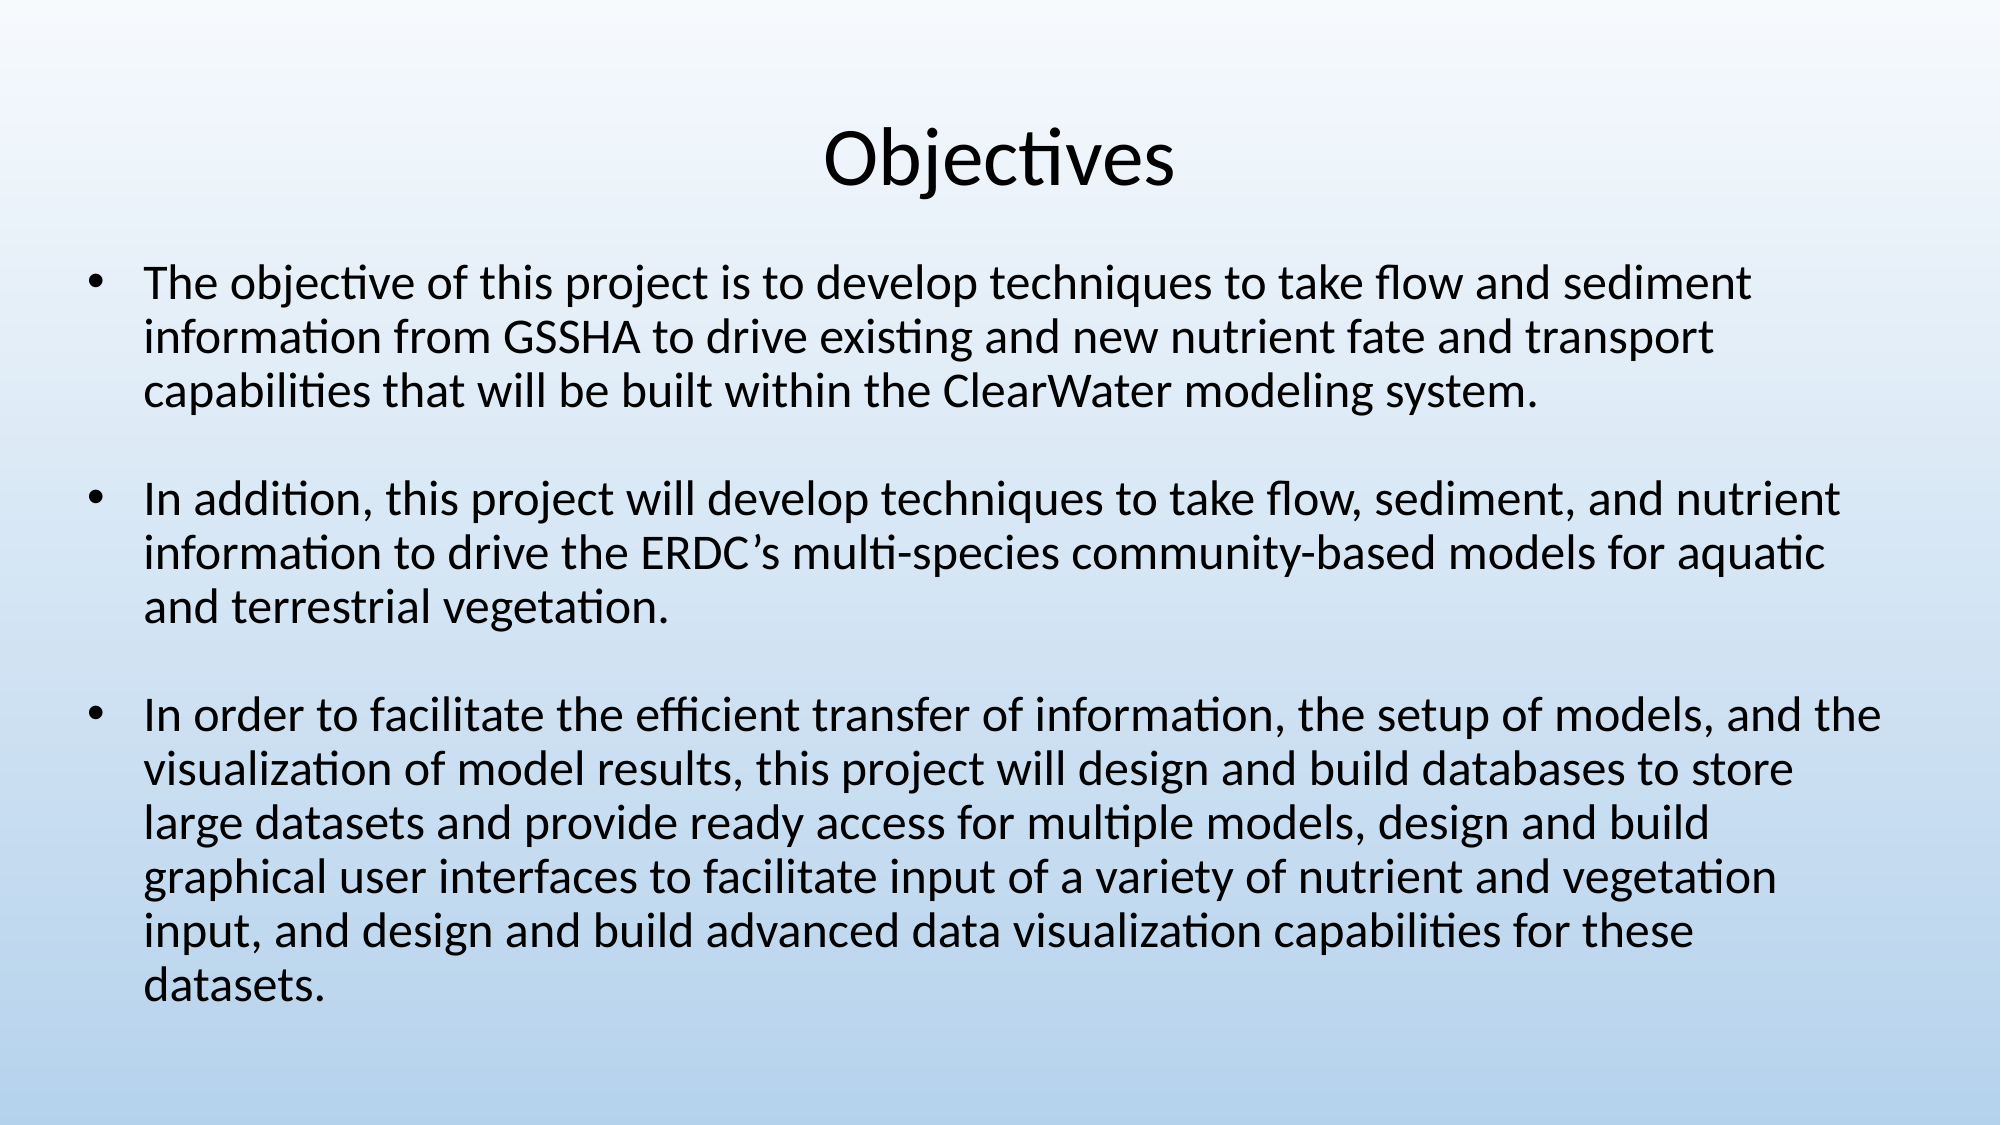

# Objectives
The objective of this project is to develop techniques to take flow and sediment information from GSSHA to drive existing and new nutrient fate and transport capabilities that will be built within the ClearWater modeling system.

In addition, this project will develop techniques to take flow, sediment, and nutrient information to drive the ERDC’s multi-species community-based models for aquatic and terrestrial vegetation.

In order to facilitate the efficient transfer of information, the setup of models, and the visualization of model results, this project will design and build databases to store large datasets and provide ready access for multiple models, design and build graphical user interfaces to facilitate input of a variety of nutrient and vegetation input, and design and build advanced data visualization capabilities for these datasets.